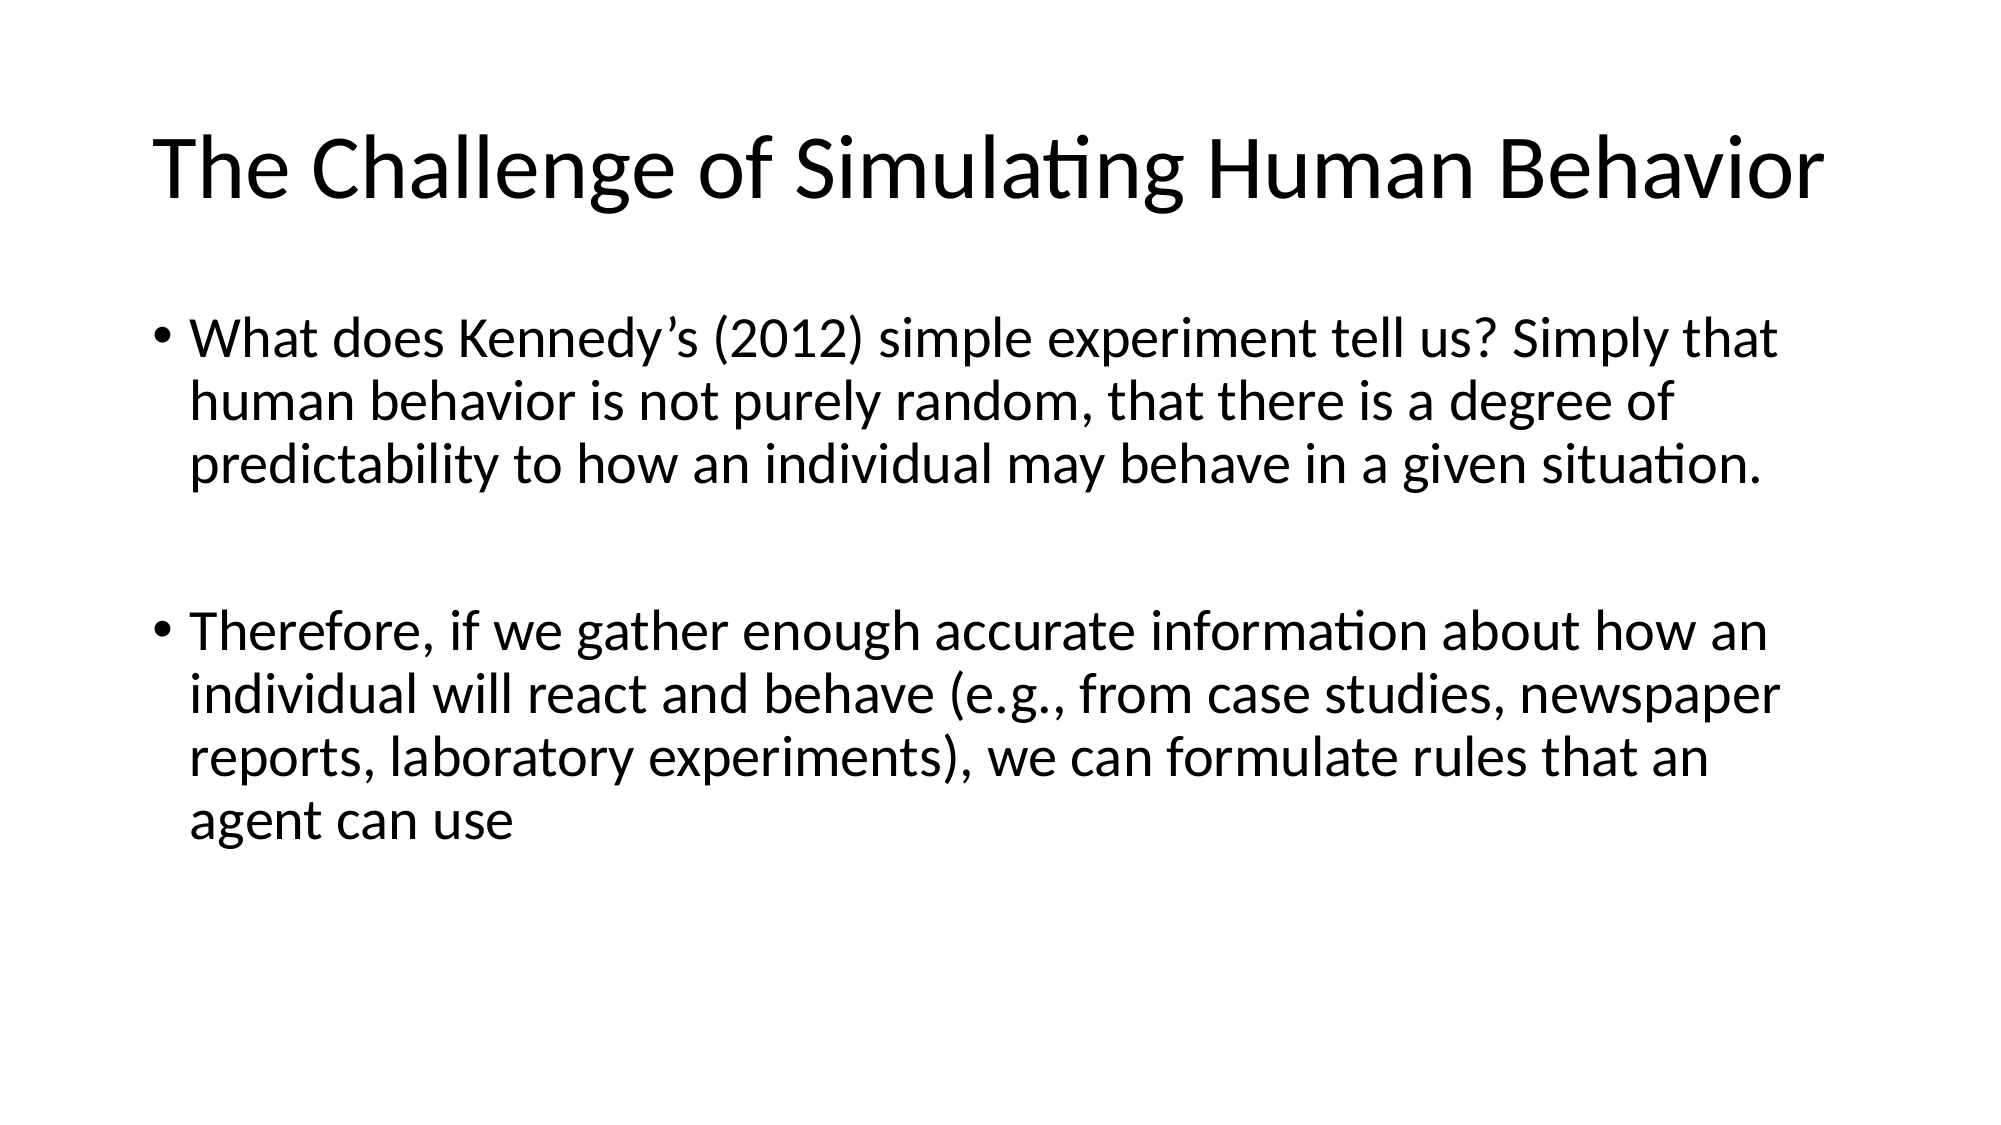

# The Challenge of Simulating Human Behavior
What does Kennedy’s (2012) simple experiment tell us? Simply that human behavior is not purely random, that there is a degree of predictability to how an individual may behave in a given situation.

Therefore, if we gather enough accurate information about how an individual will react and behave (e.g., from case studies, newspaper reports, laboratory experiments), we can formulate rules that an agent can use